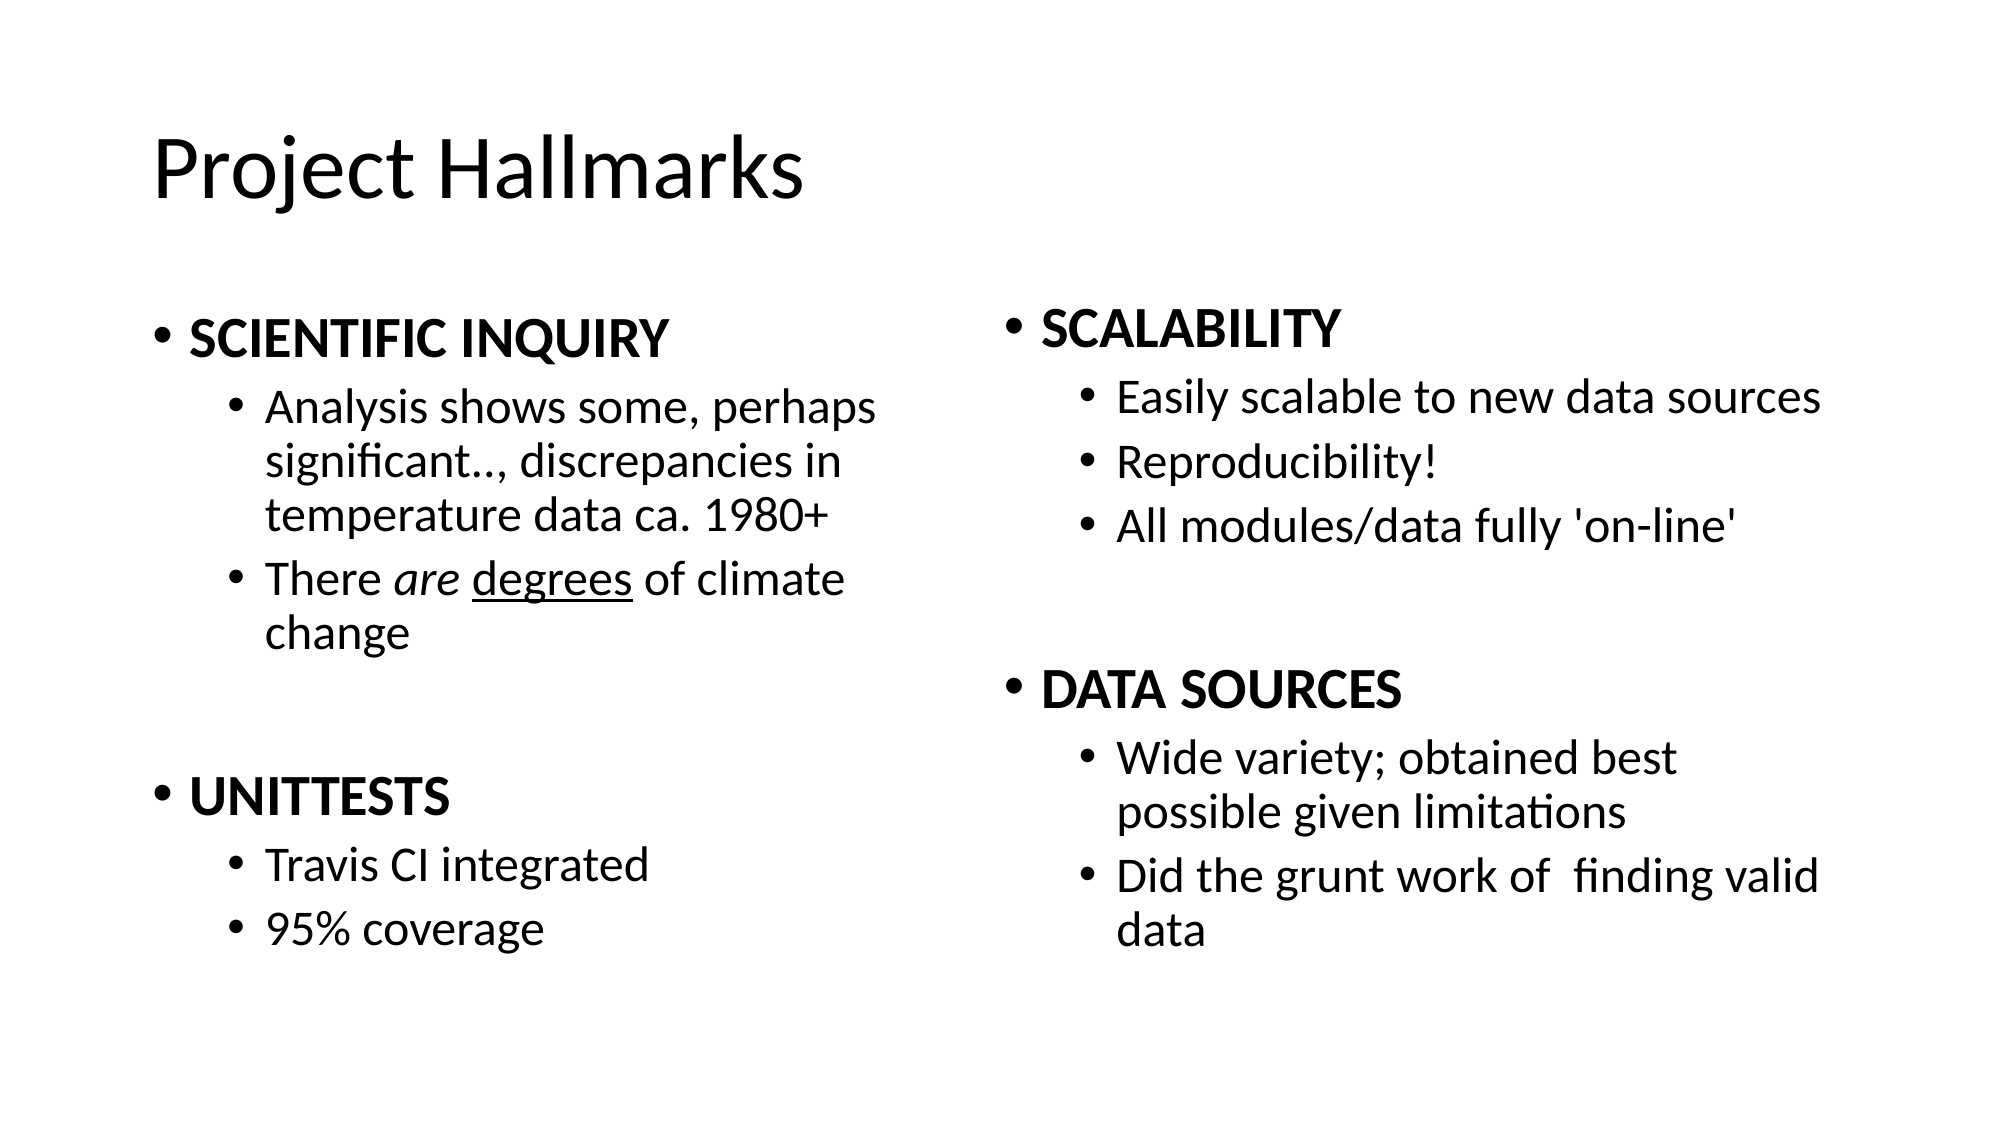

# Project Hallmarks
SCALABILITY
Easily scalable to new data sources
Reproducibility!
All modules/data fully 'on-line'

DATA SOURCES
Wide variety; obtained best possible given limitations
Did the grunt work of  finding valid data

SCIENTIFIC INQUIRY
Analysis shows some, perhaps significant.., discrepancies in temperature data ca. 1980+
There are degrees of climate change

UNITTESTS
Travis CI integrated
95% coverage